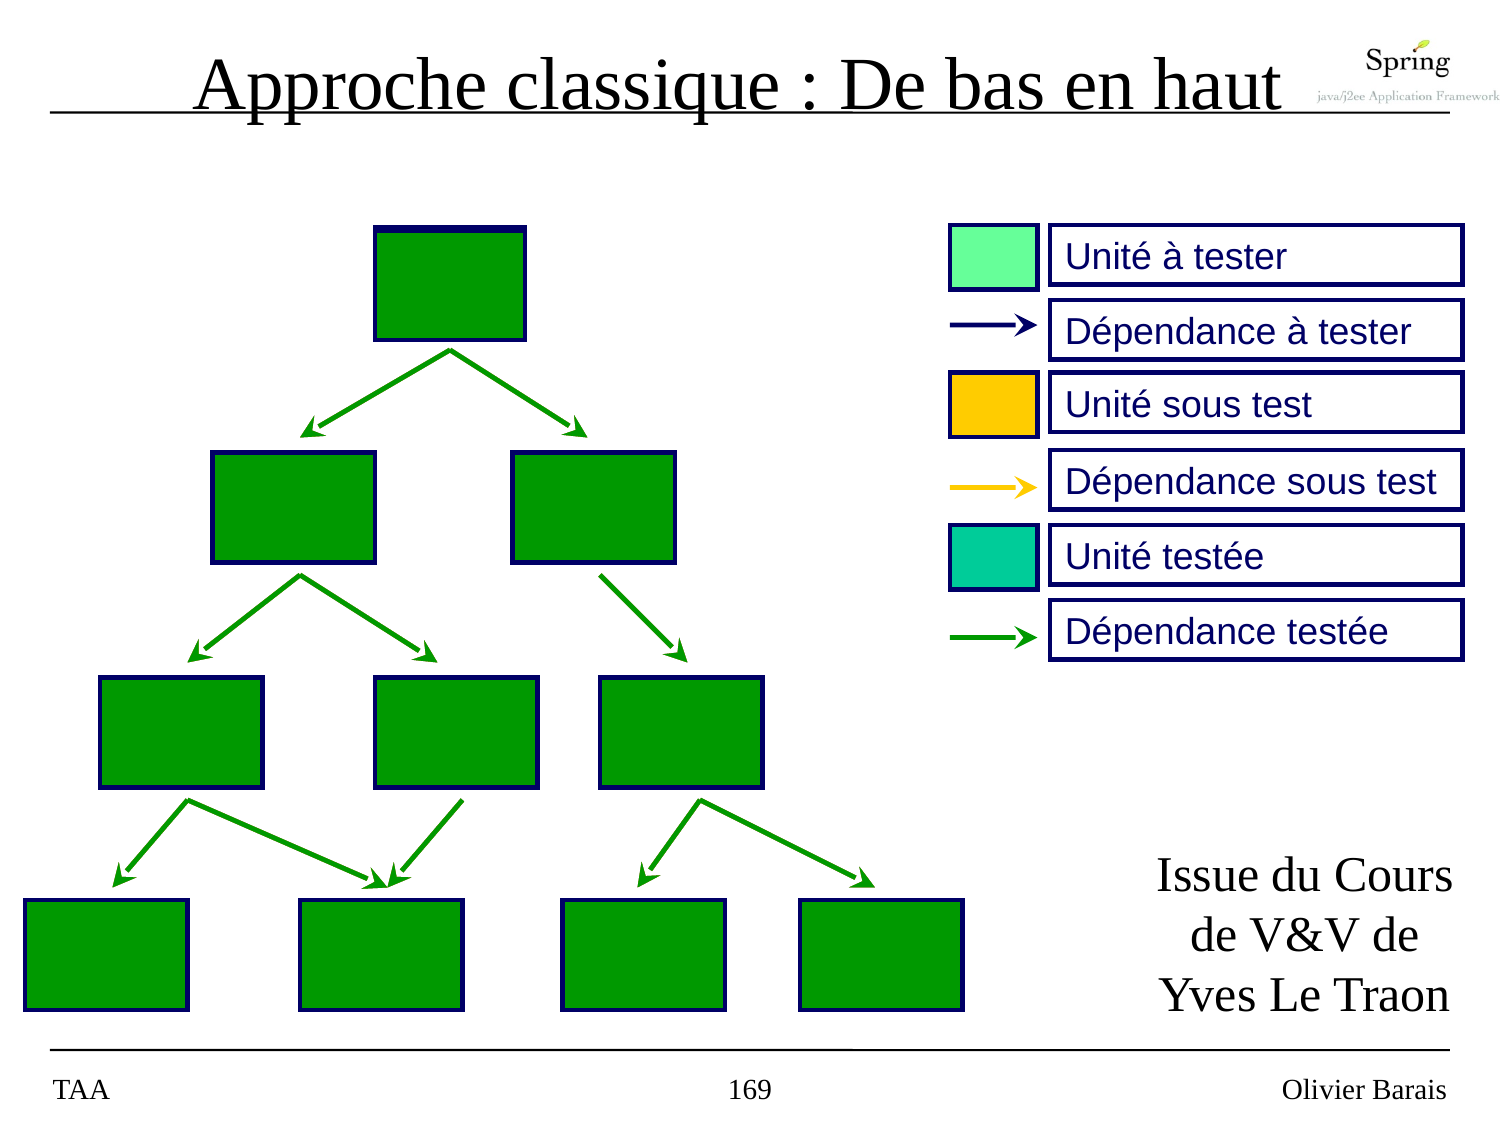

# Approche classique : De bas en haut

Unité à tester

Dépendance à tester

Unité sous test

Dépendance sous test

Unité testée

Dépendance testée

Issue du Cours de V&V de Yves Le Traon
TAA
169
Olivier Barais